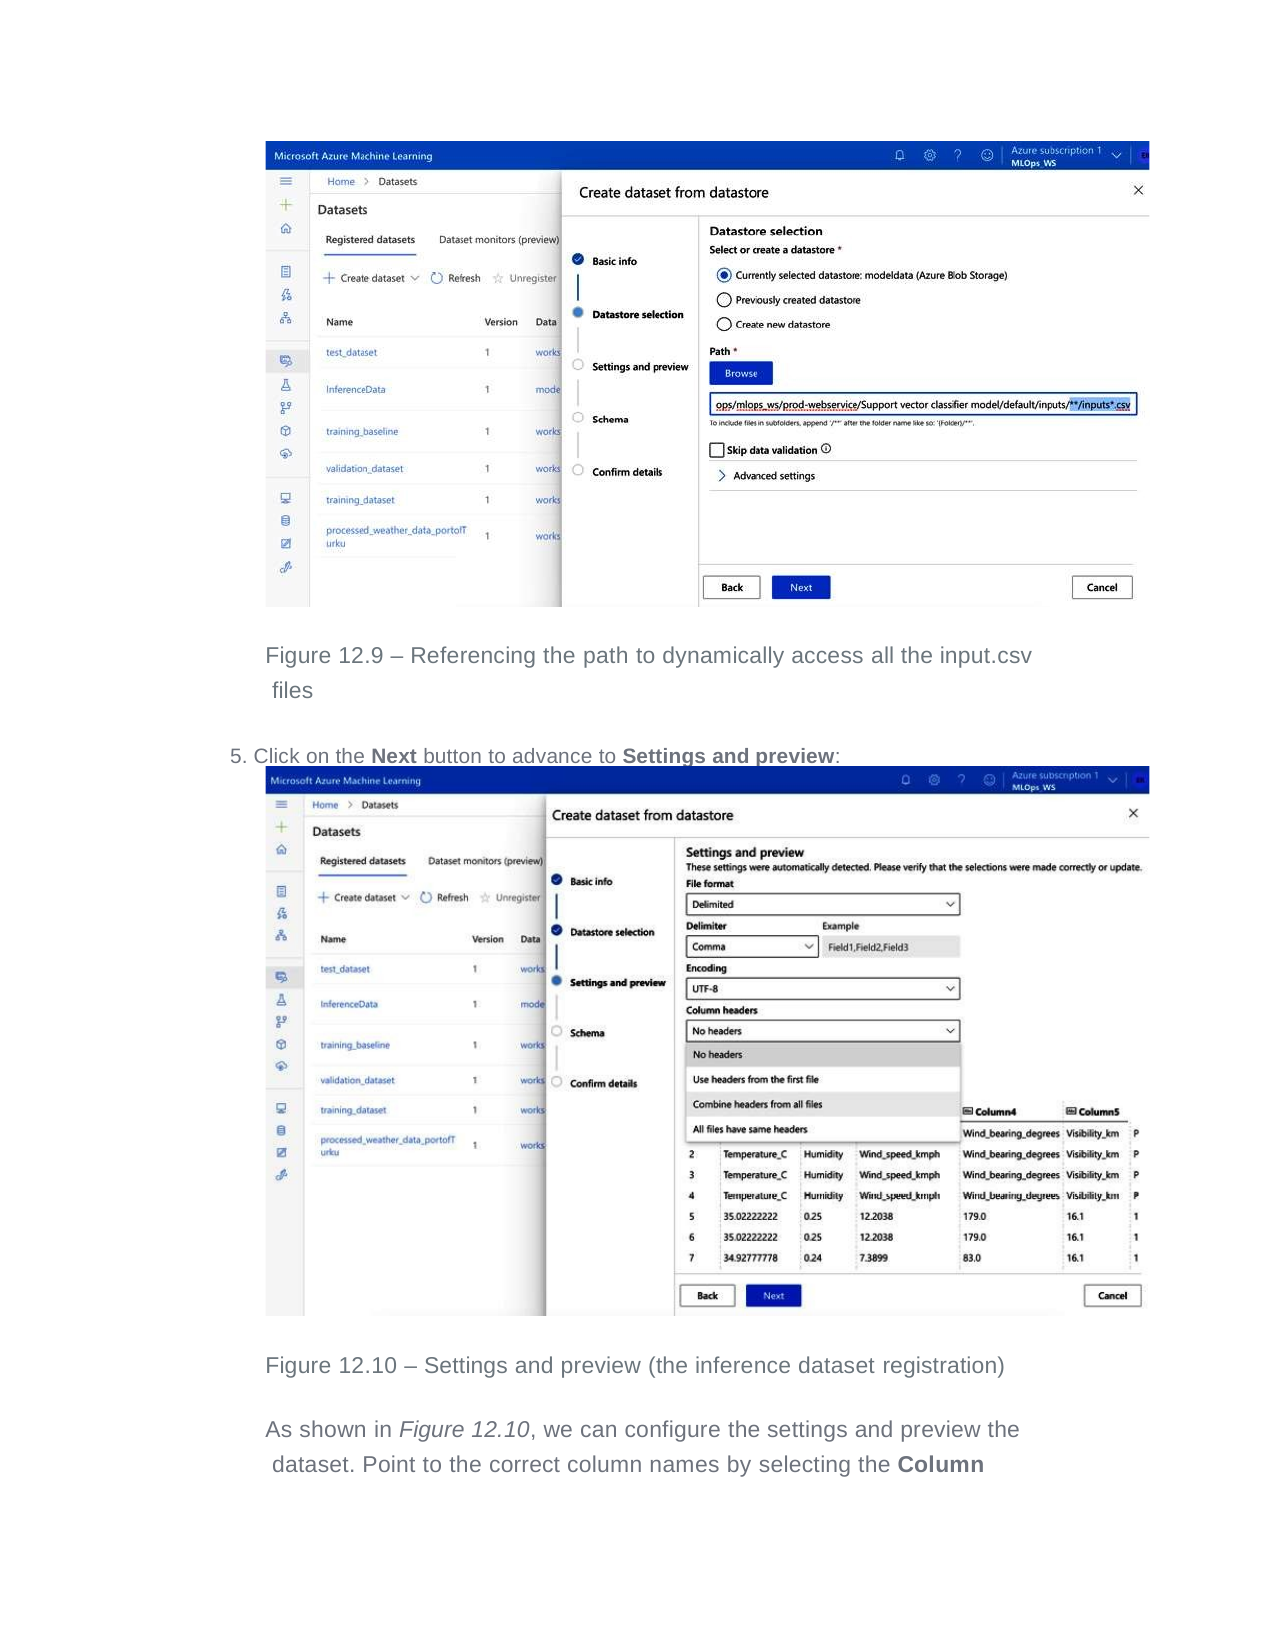

Figure 12.9 – Referencing the path to dynamically access all the input.csv  files

5. Click on the Next button to advance to Settings and preview:

Figure 12.10 – Settings and preview (the inference dataset registration)

As shown in Figure 12.10, we can configure the settings and preview the  dataset. Point to the correct column names by selecting the Column